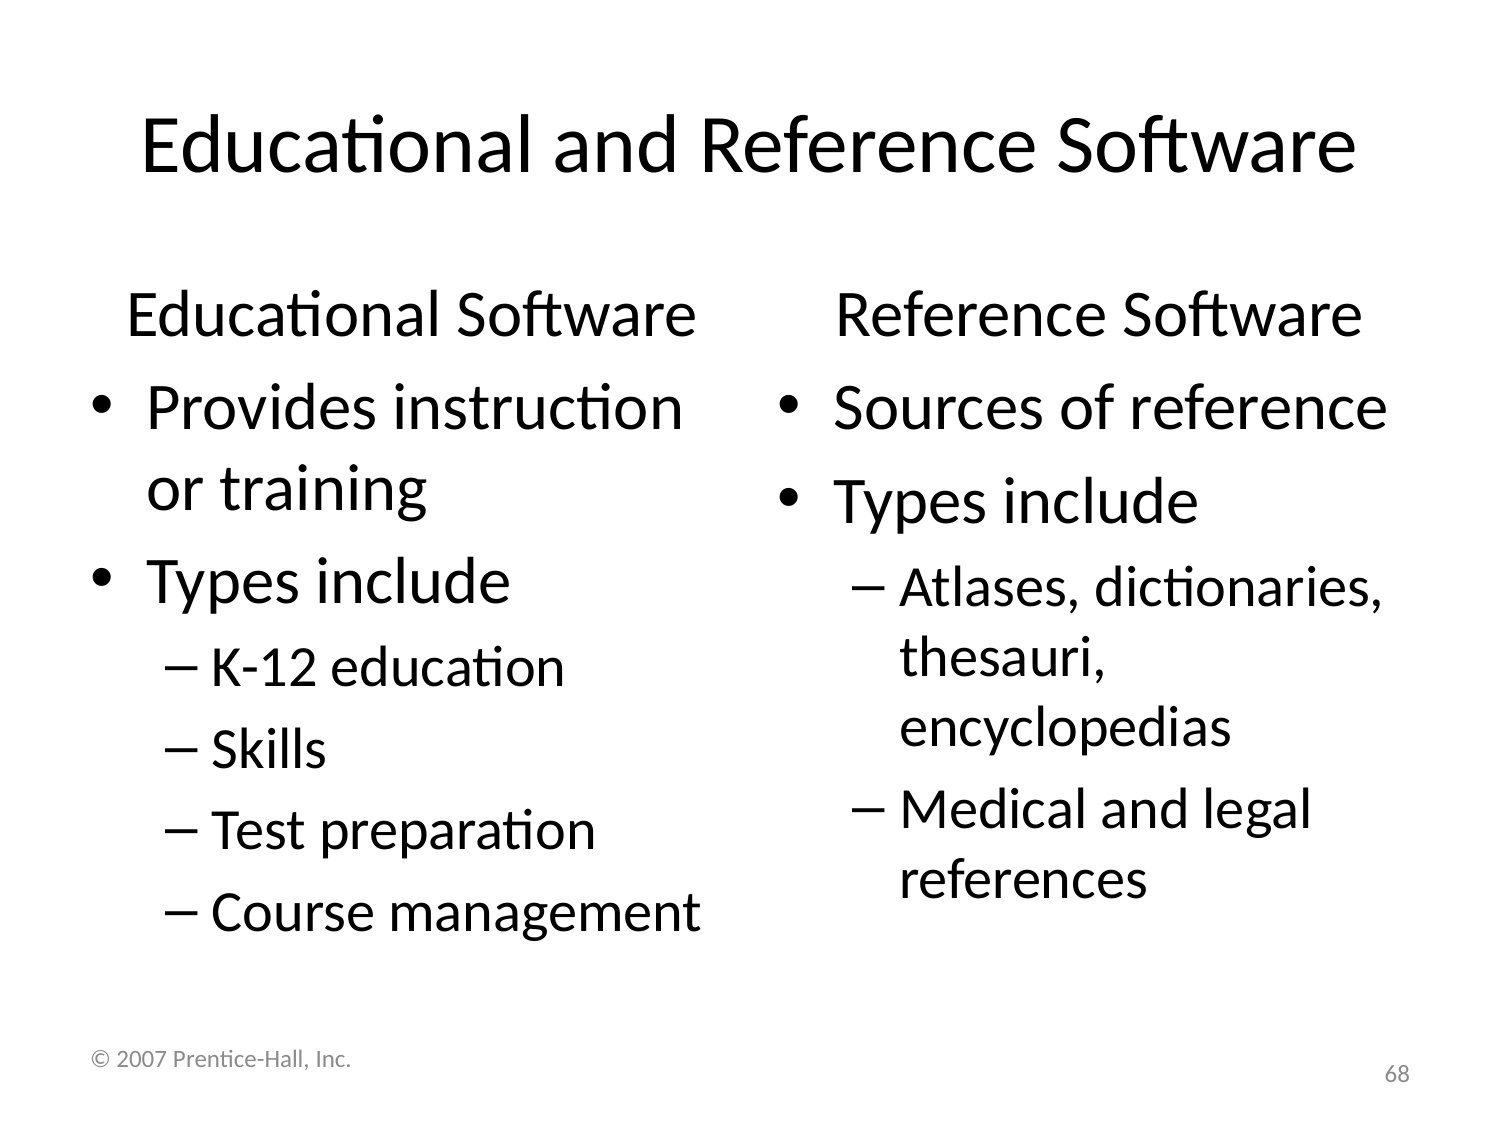

# Educational and Reference Software
Educational Software
Provides instruction or training
Types include
K-12 education
Skills
Test preparation
Course management
Reference Software
Sources of reference
Types include
Atlases, dictionaries, thesauri, encyclopedias
Medical and legal references
© 2007 Prentice-Hall, Inc.

68